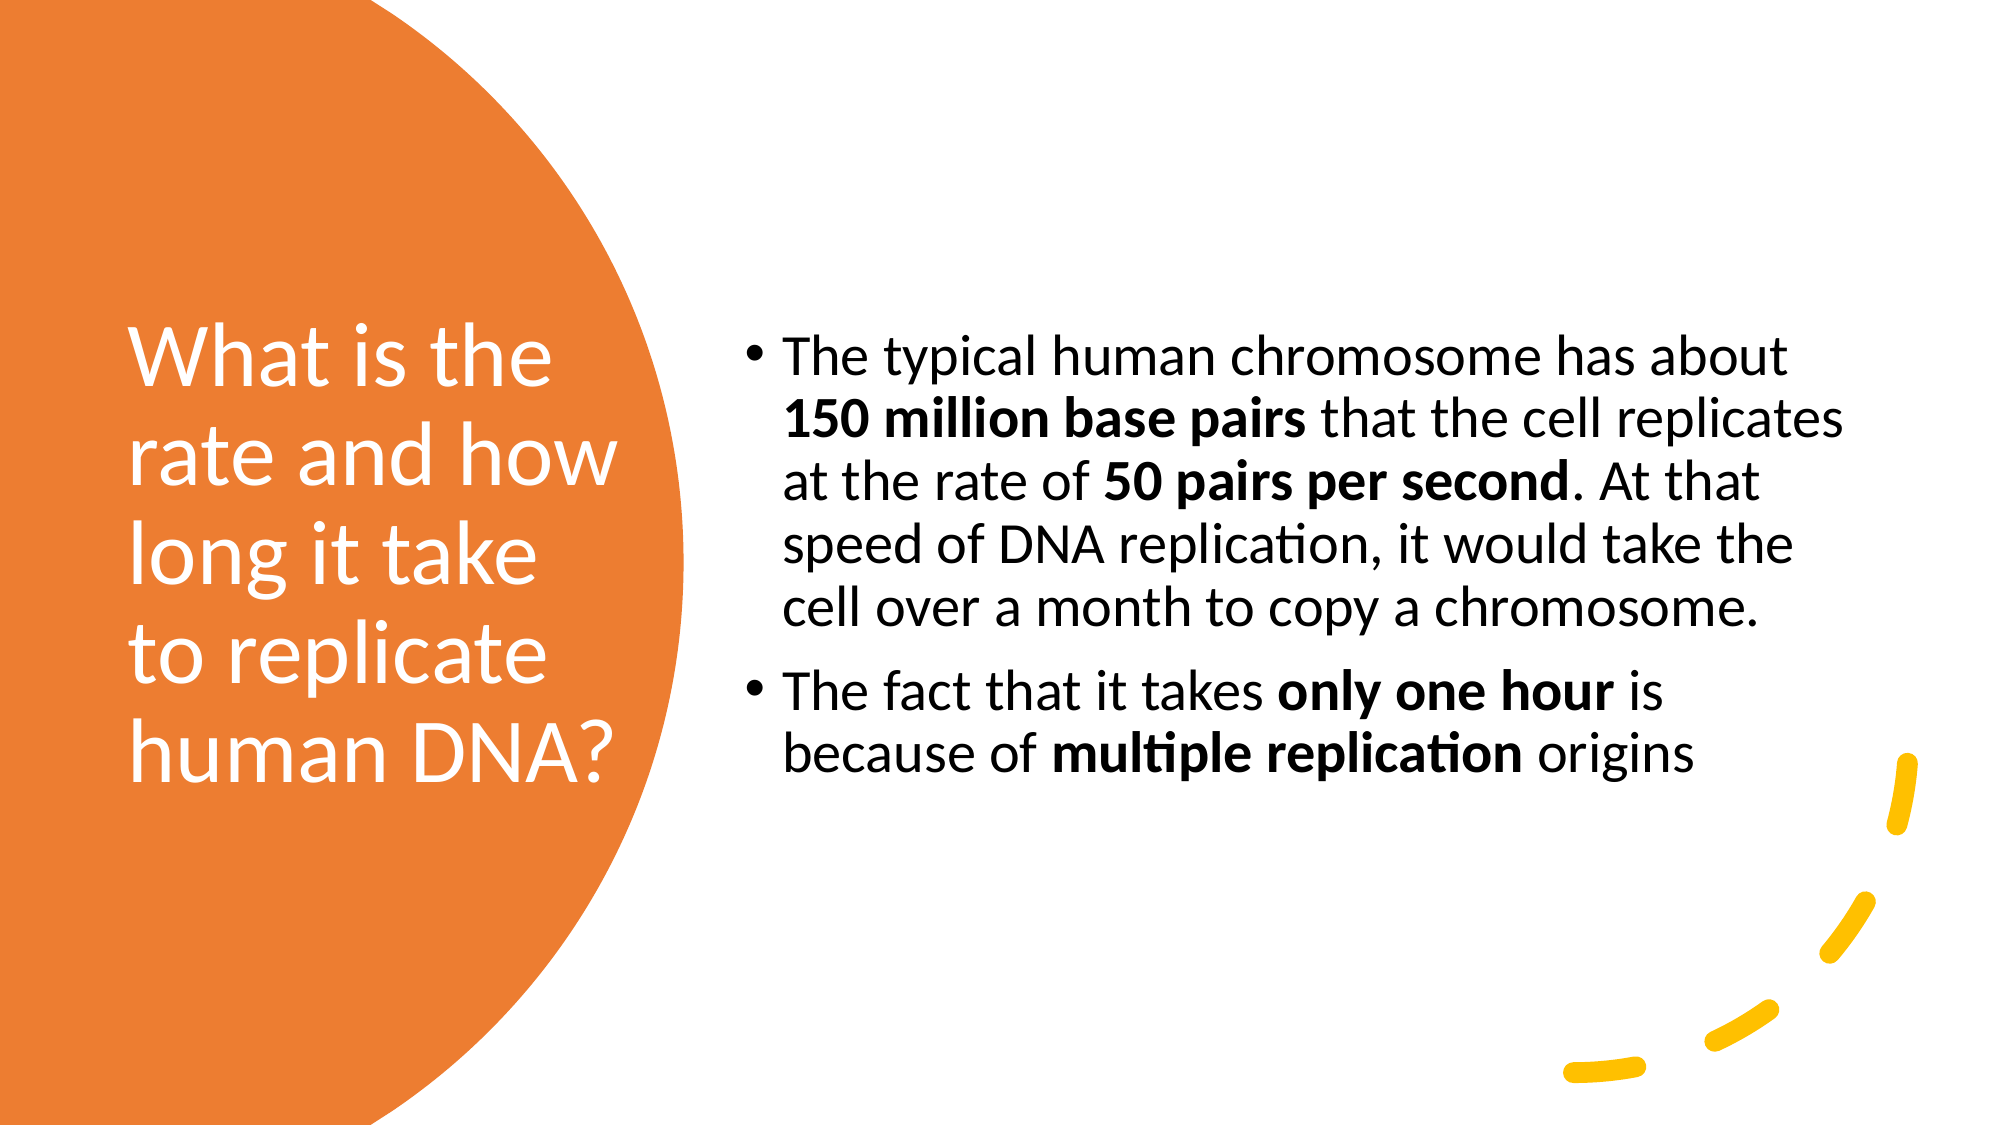

The typical human chromosome has about 150 million base pairs that the cell replicates at the rate of 50 pairs per second. At that speed of DNA replication, it would take the cell over a month to copy a chromosome.
The fact that it takes only one hour is because of multiple replication origins
# What is the rate and how long it take to replicate human DNA?